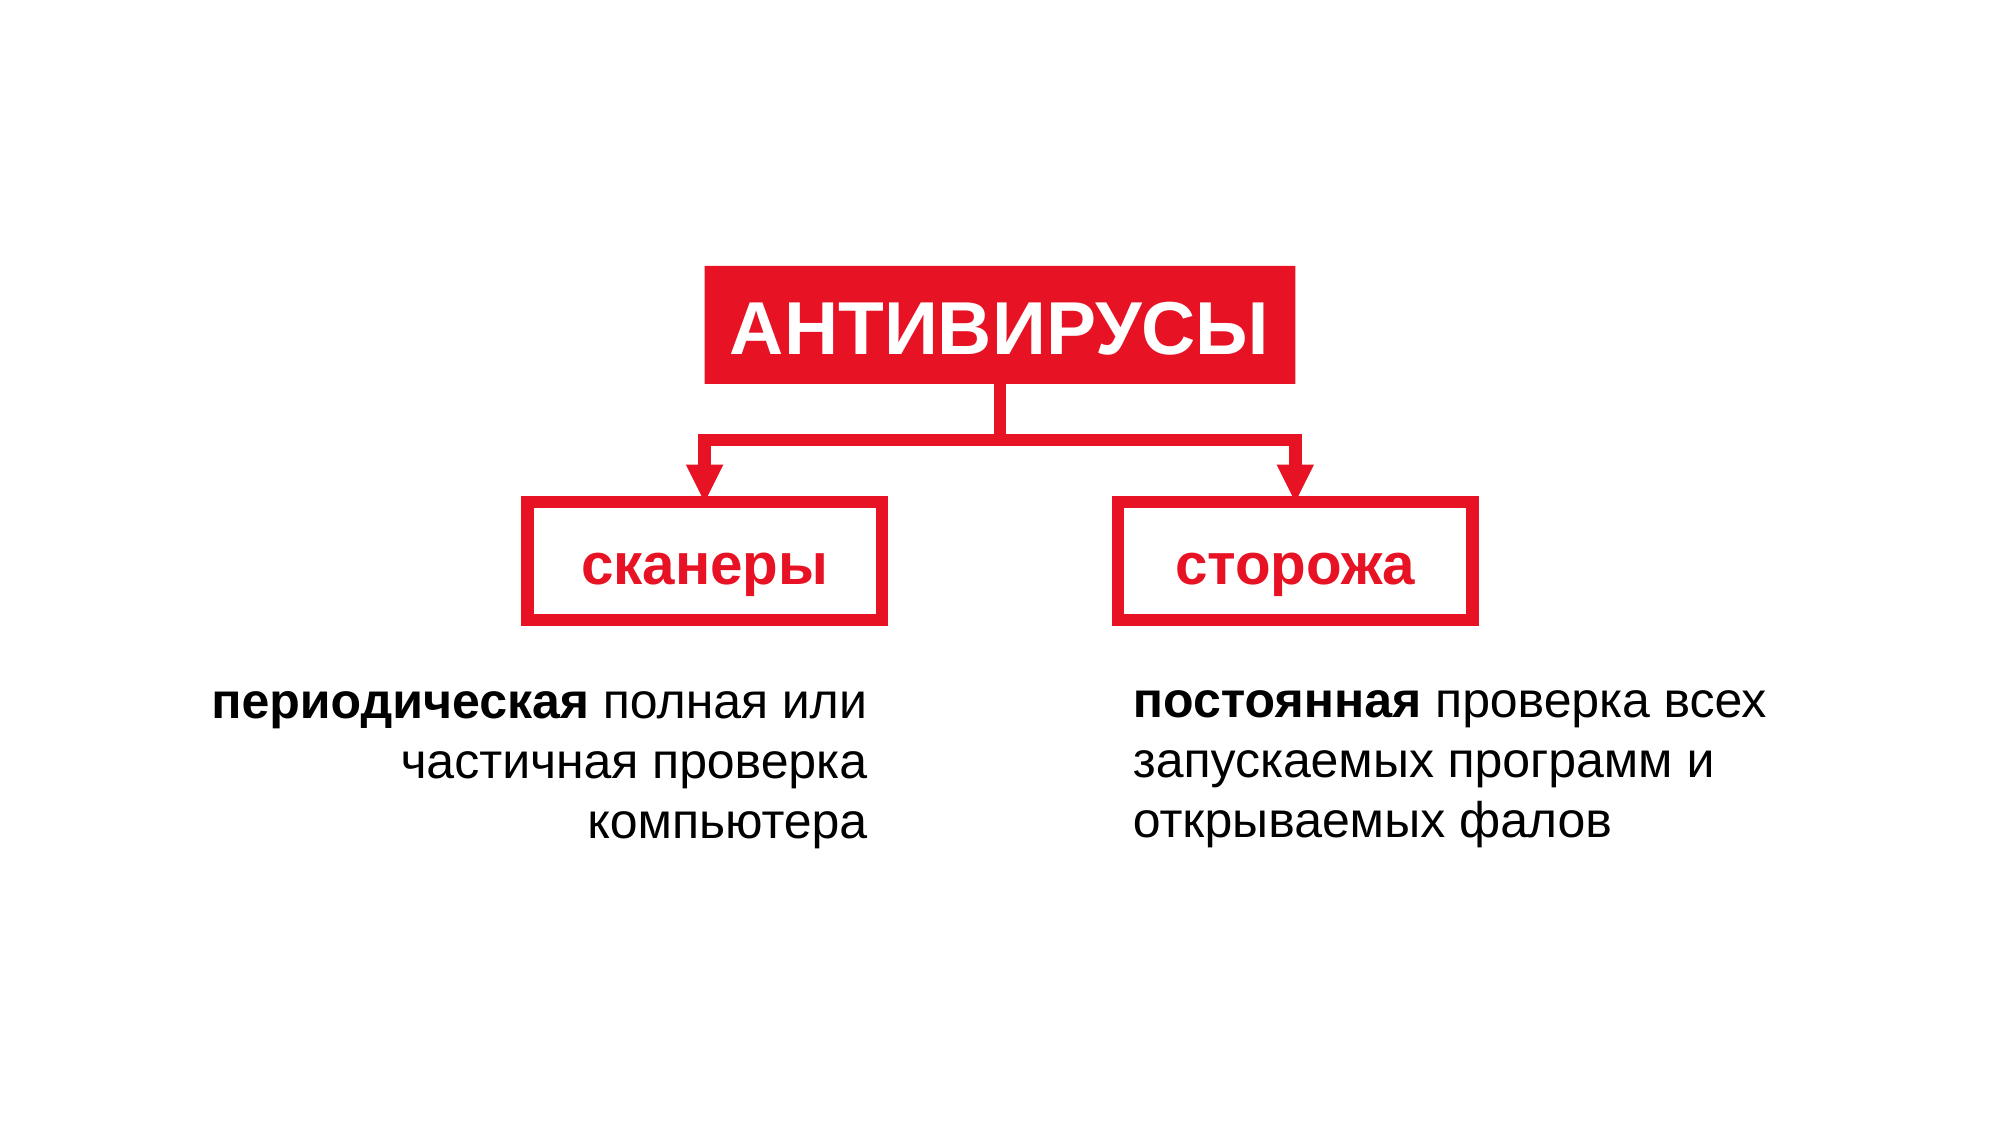

АНТИВИРУСЫ
сканеры
сторожа
постоянная проверка всех запускаемых программ и открываемых фалов
периодическая полная или частичная проверка компьютера